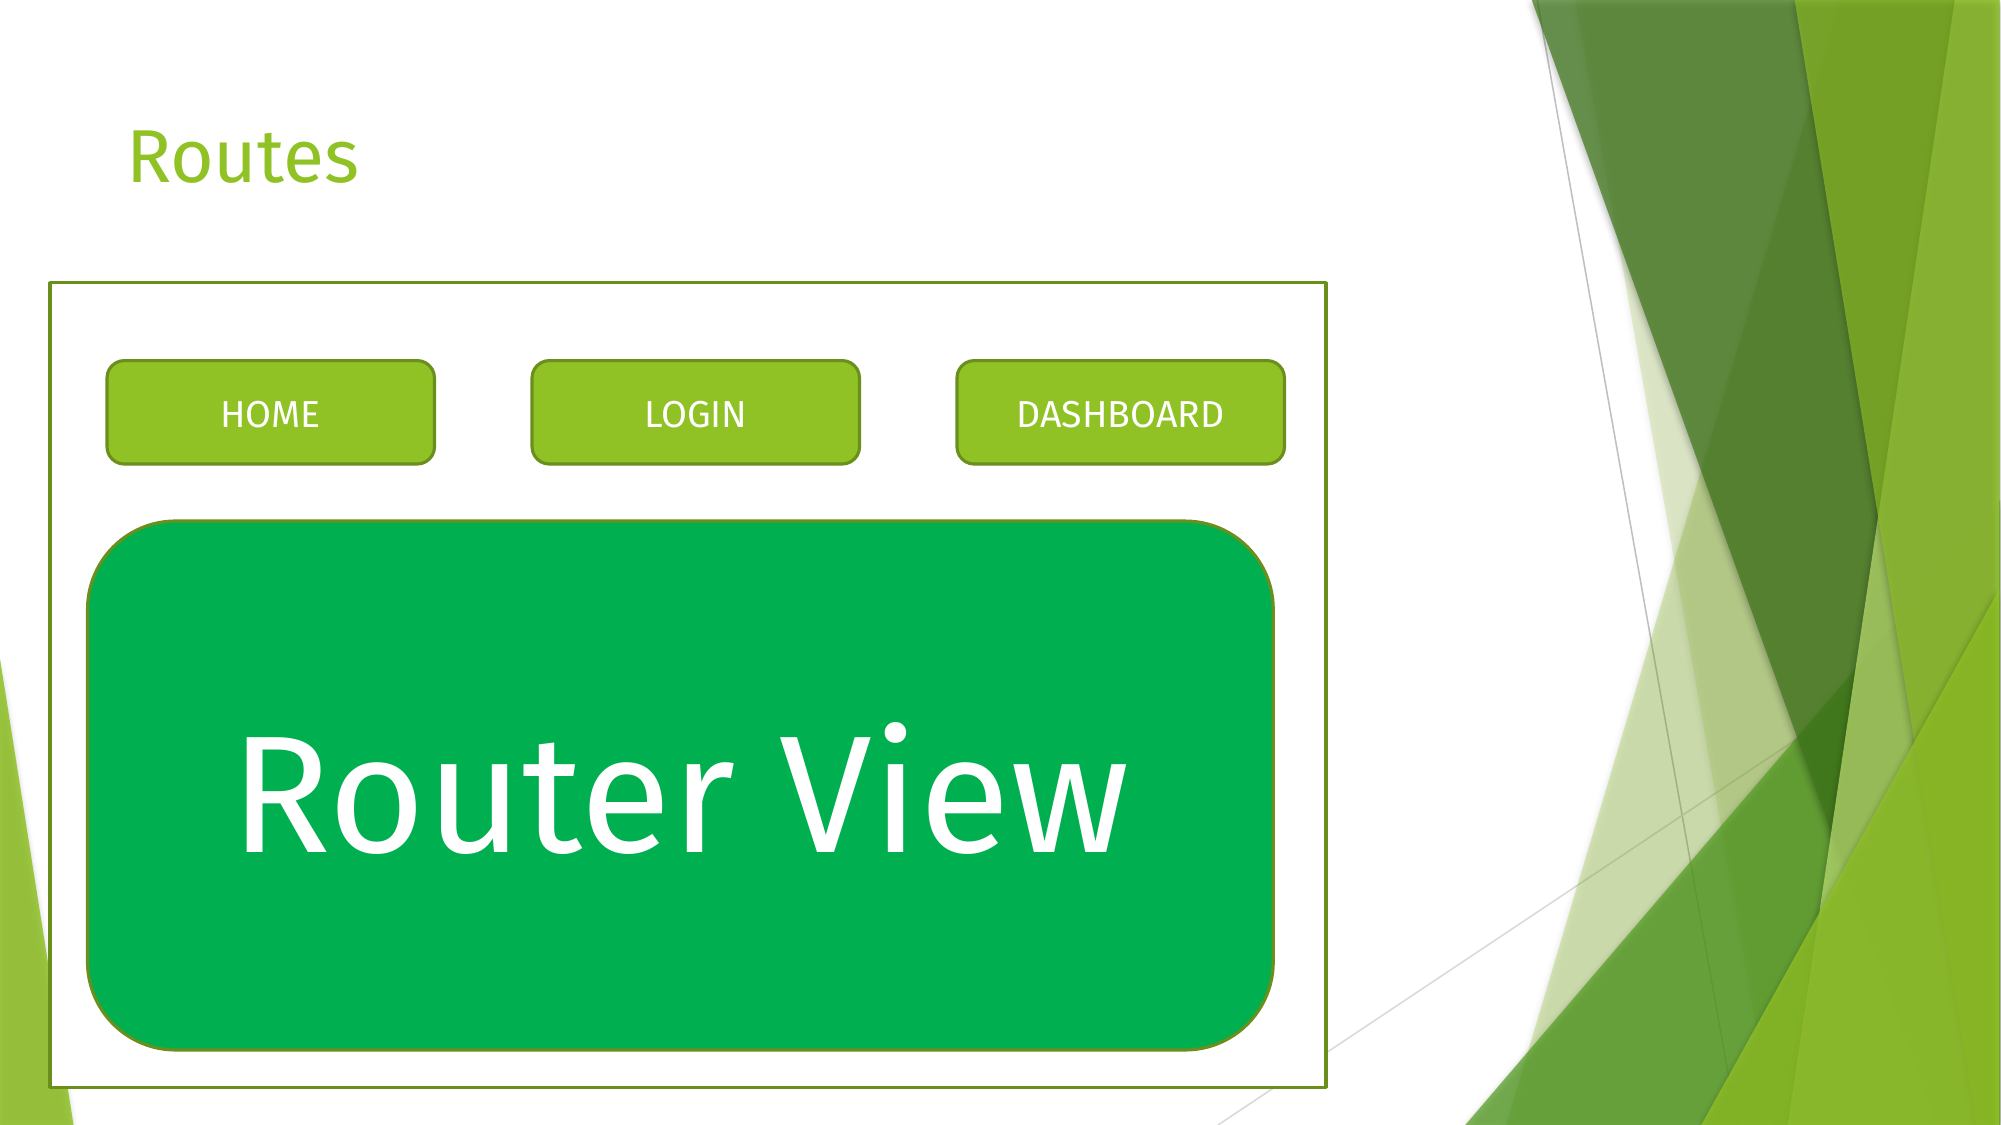

# Routes

HOME
LOGIN
DASHBOARD
Router View